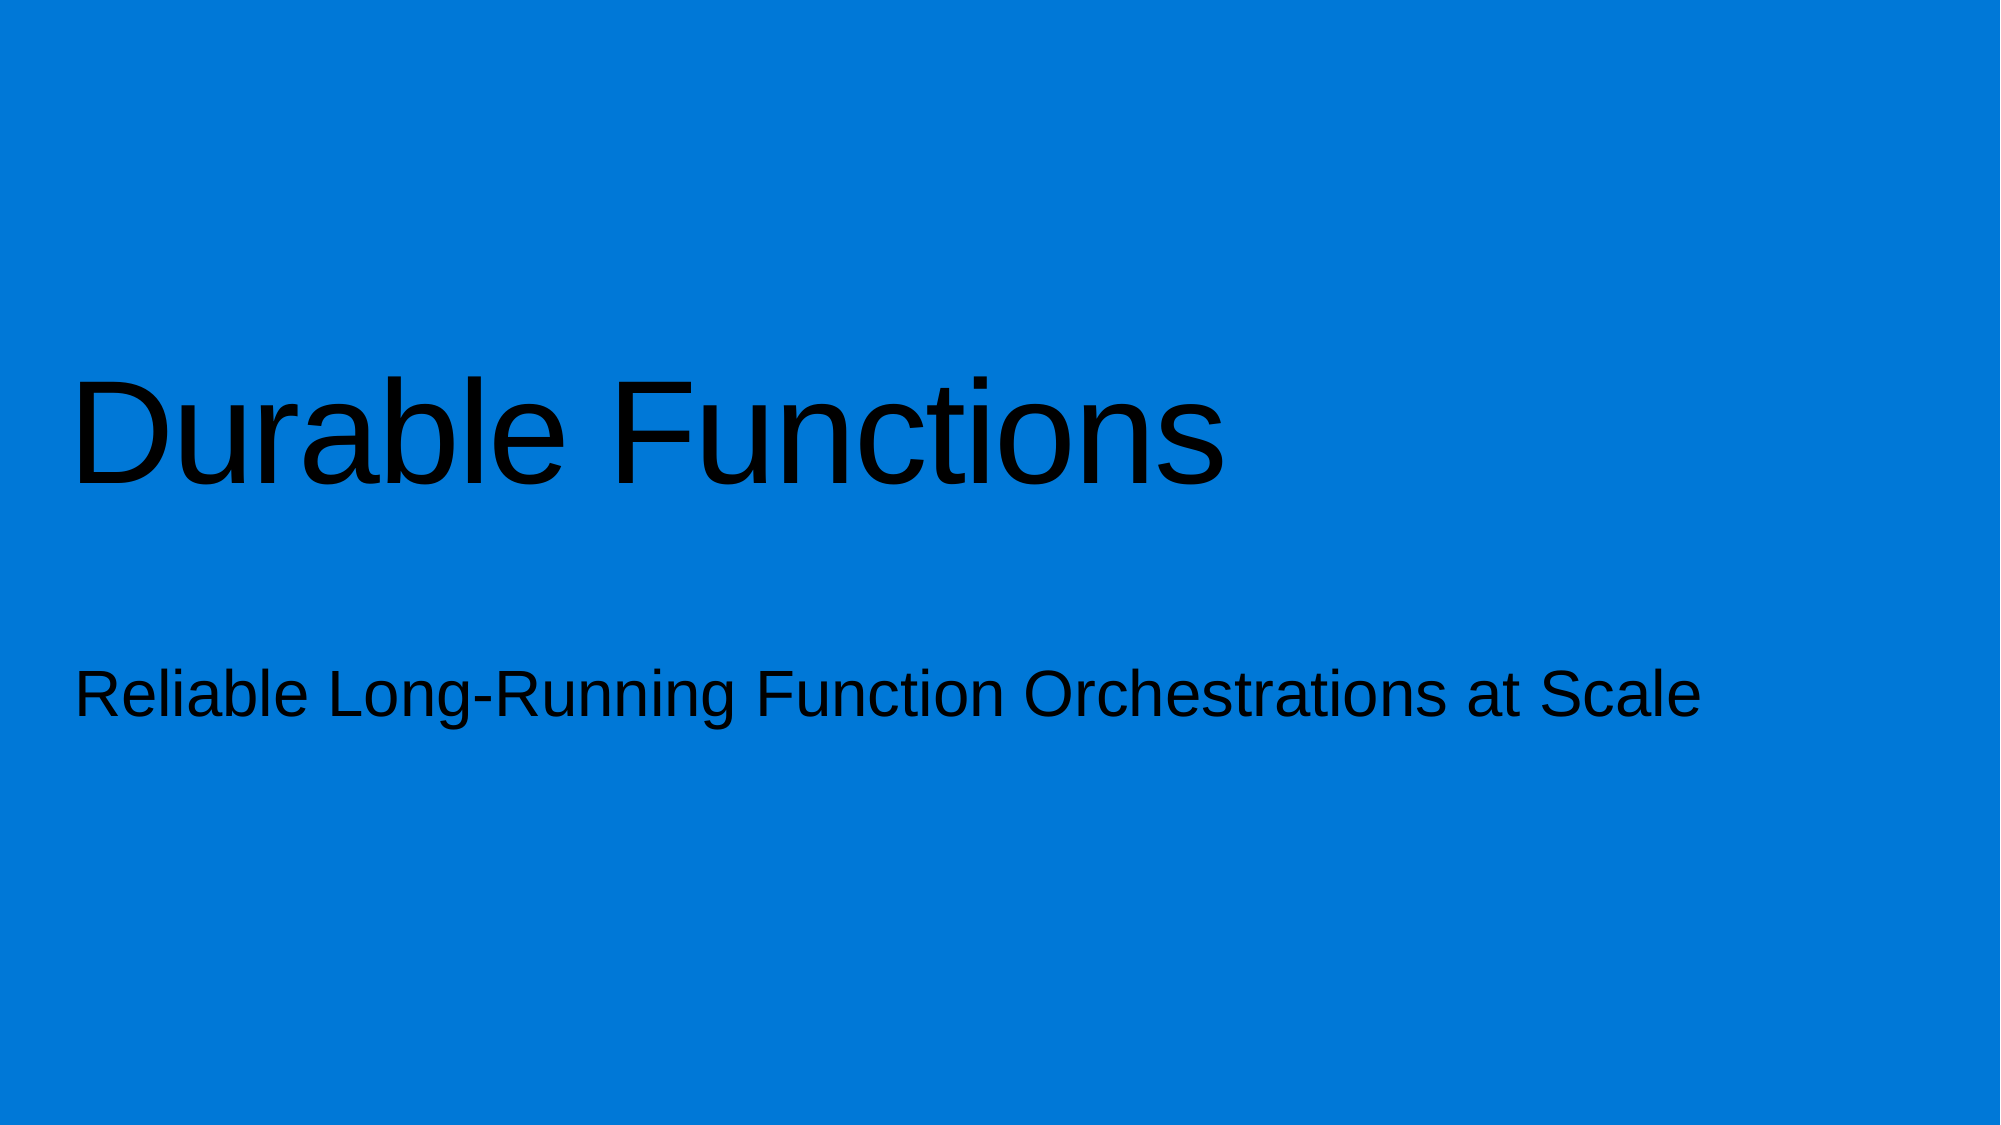

# Durable Functions

Reliable Long-Running Function Orchestrations at Scale